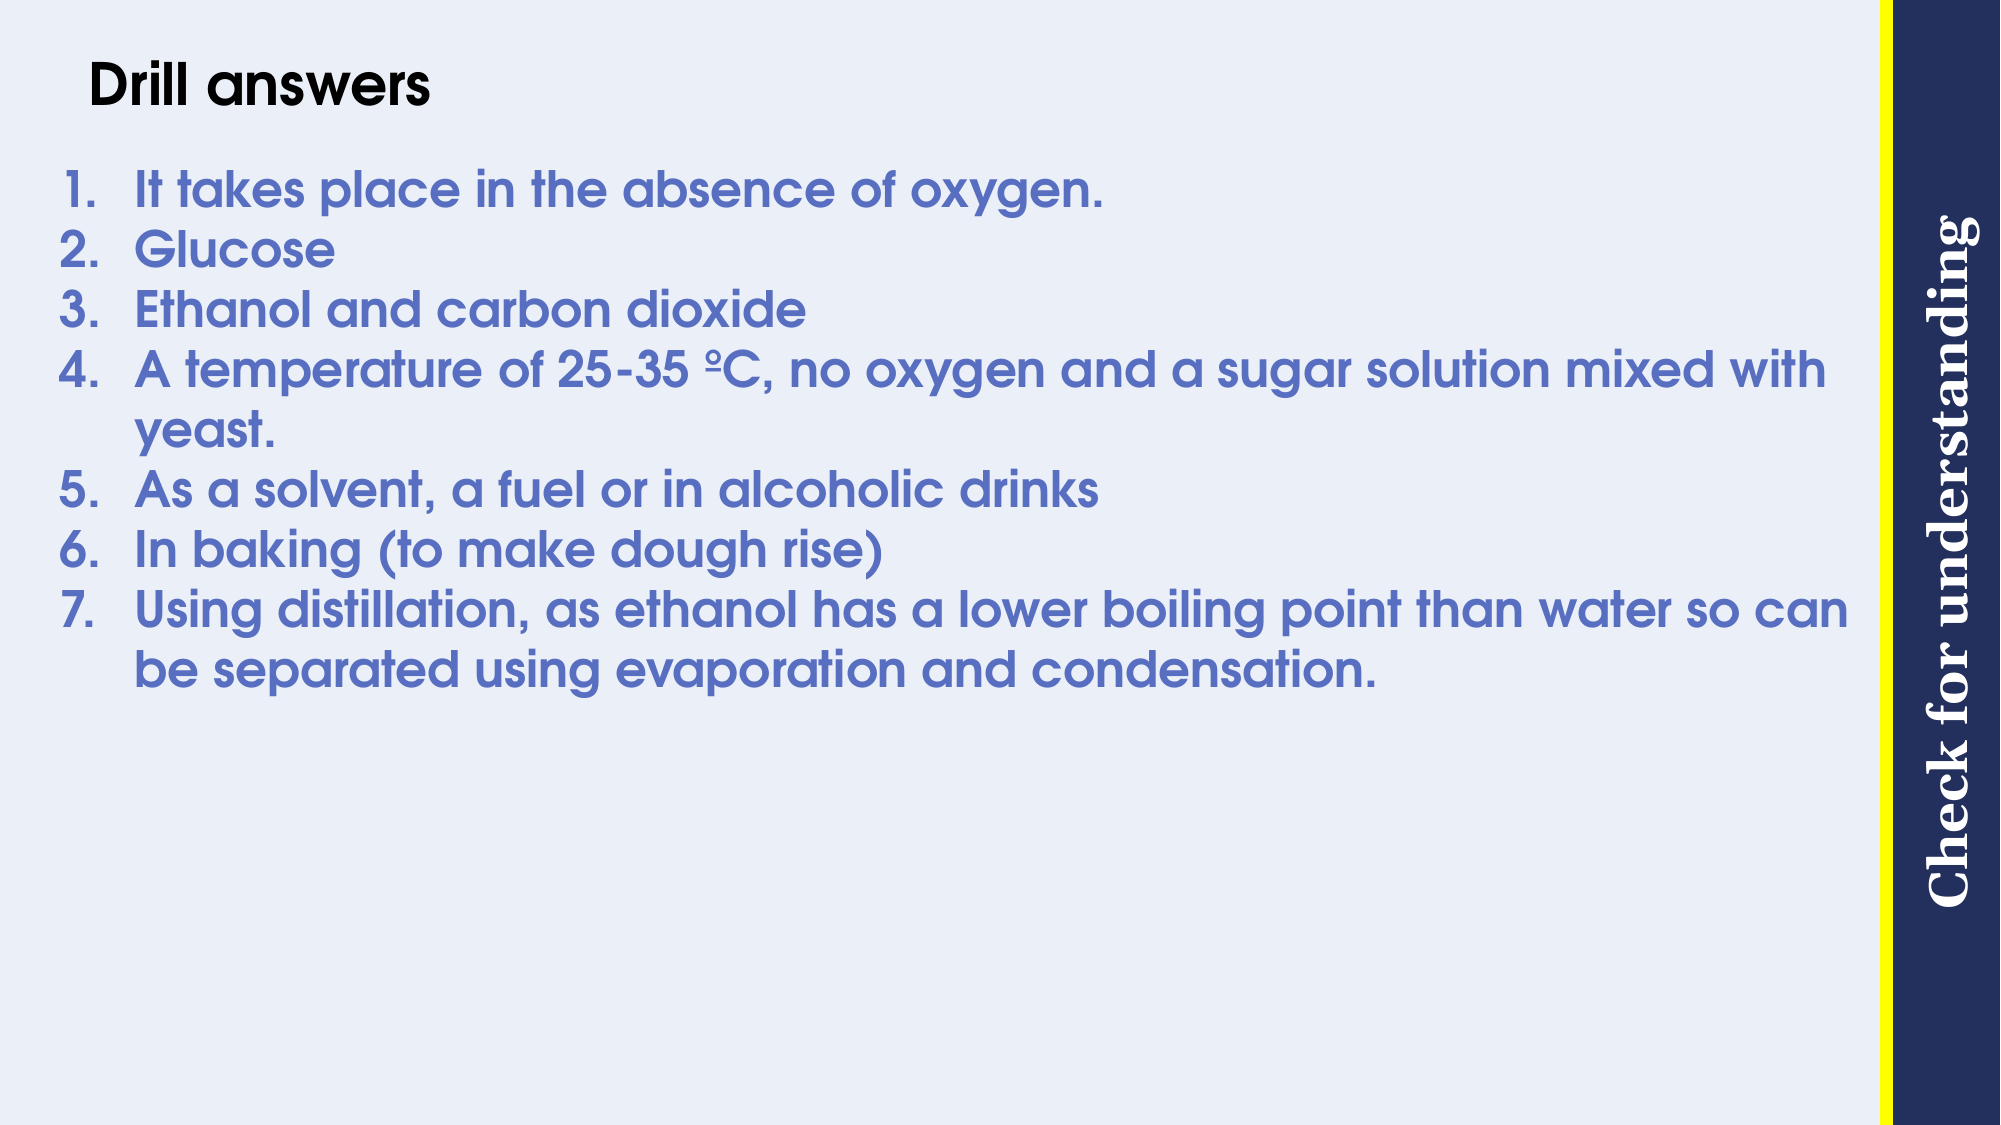

# Drill answers
It takes place in the absence of oxygen.
Glucose
Ethanol and carbon dioxide
A temperature of 25-35 ºC, no oxygen and a sugar solution mixed with yeast.
As a solvent, a fuel or in alcoholic drinks
In baking (to make dough rise)
Using distillation, as ethanol has a lower boiling point than water so can be separated using evaporation and condensation.